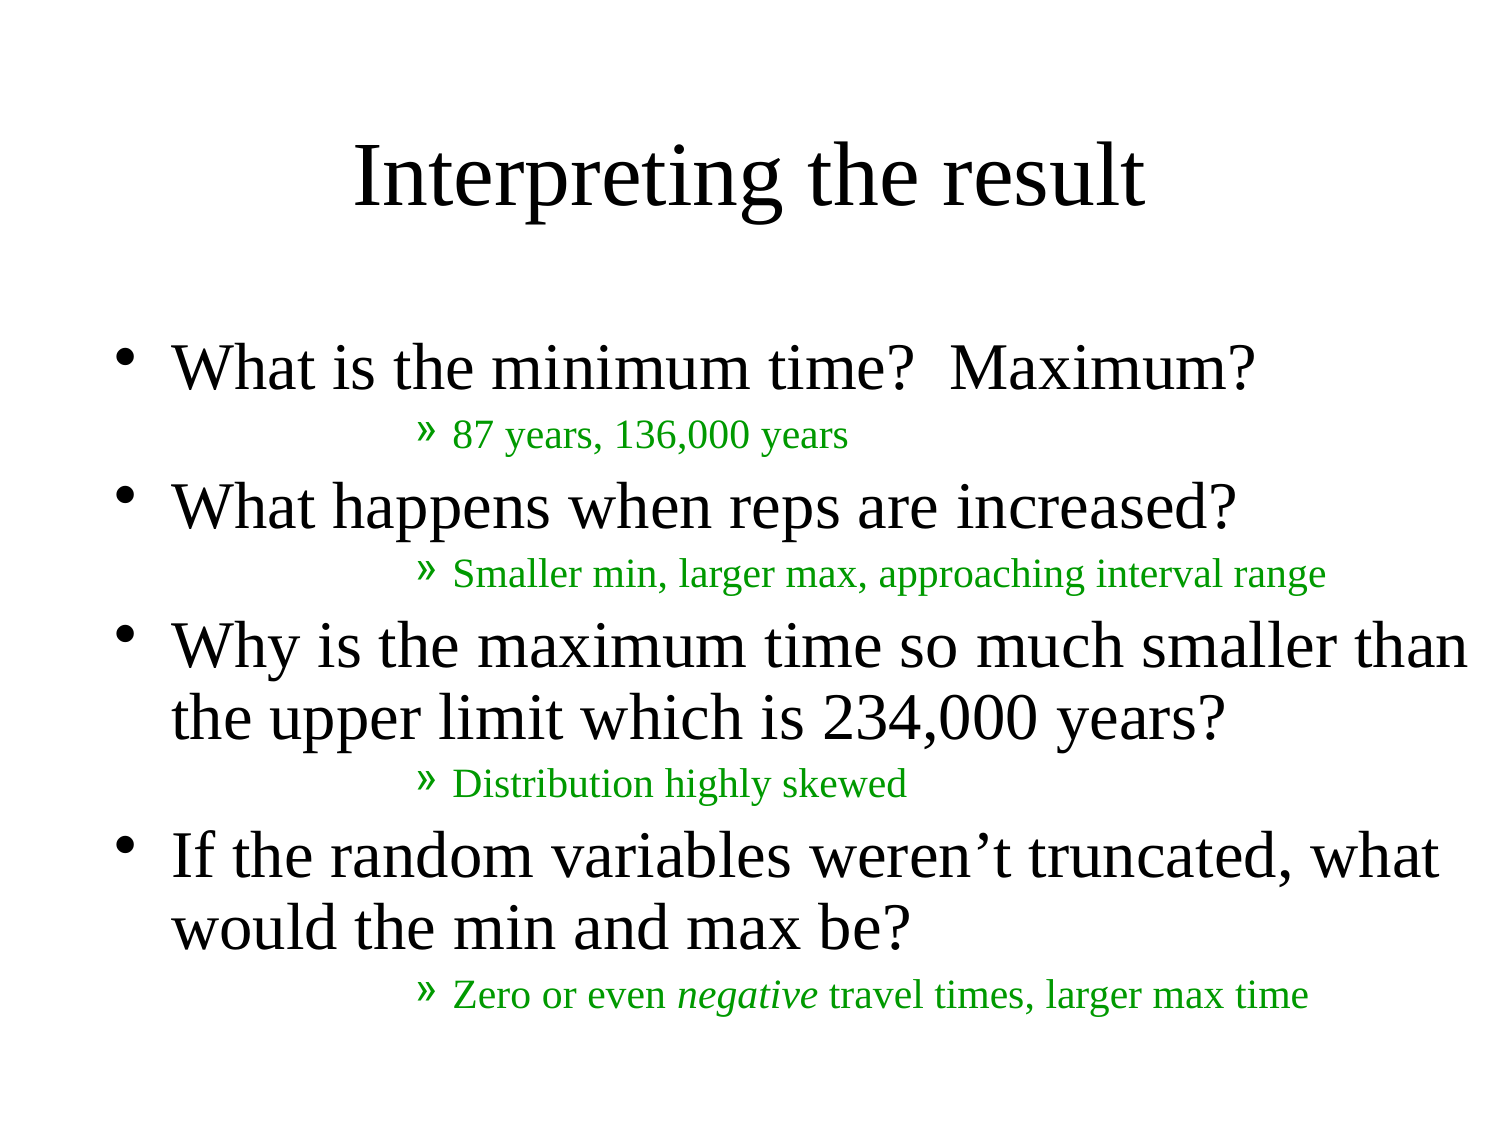

# Interpreting the result
What is the minimum time?  Maximum?
87 years, 136,000 years
What happens when reps are increased?
Smaller min, larger max, approaching interval range
Why is the maximum time so much smaller than the upper limit which is 234,000 years?
Distribution highly skewed
If the random variables weren’t truncated, what would the min and max be?
Zero or even negative travel times, larger max time

If K inf, T can be zero
If n is inf, T can be inf
If Koc is negative, and BD inf, T can be negative (and infinitely so)